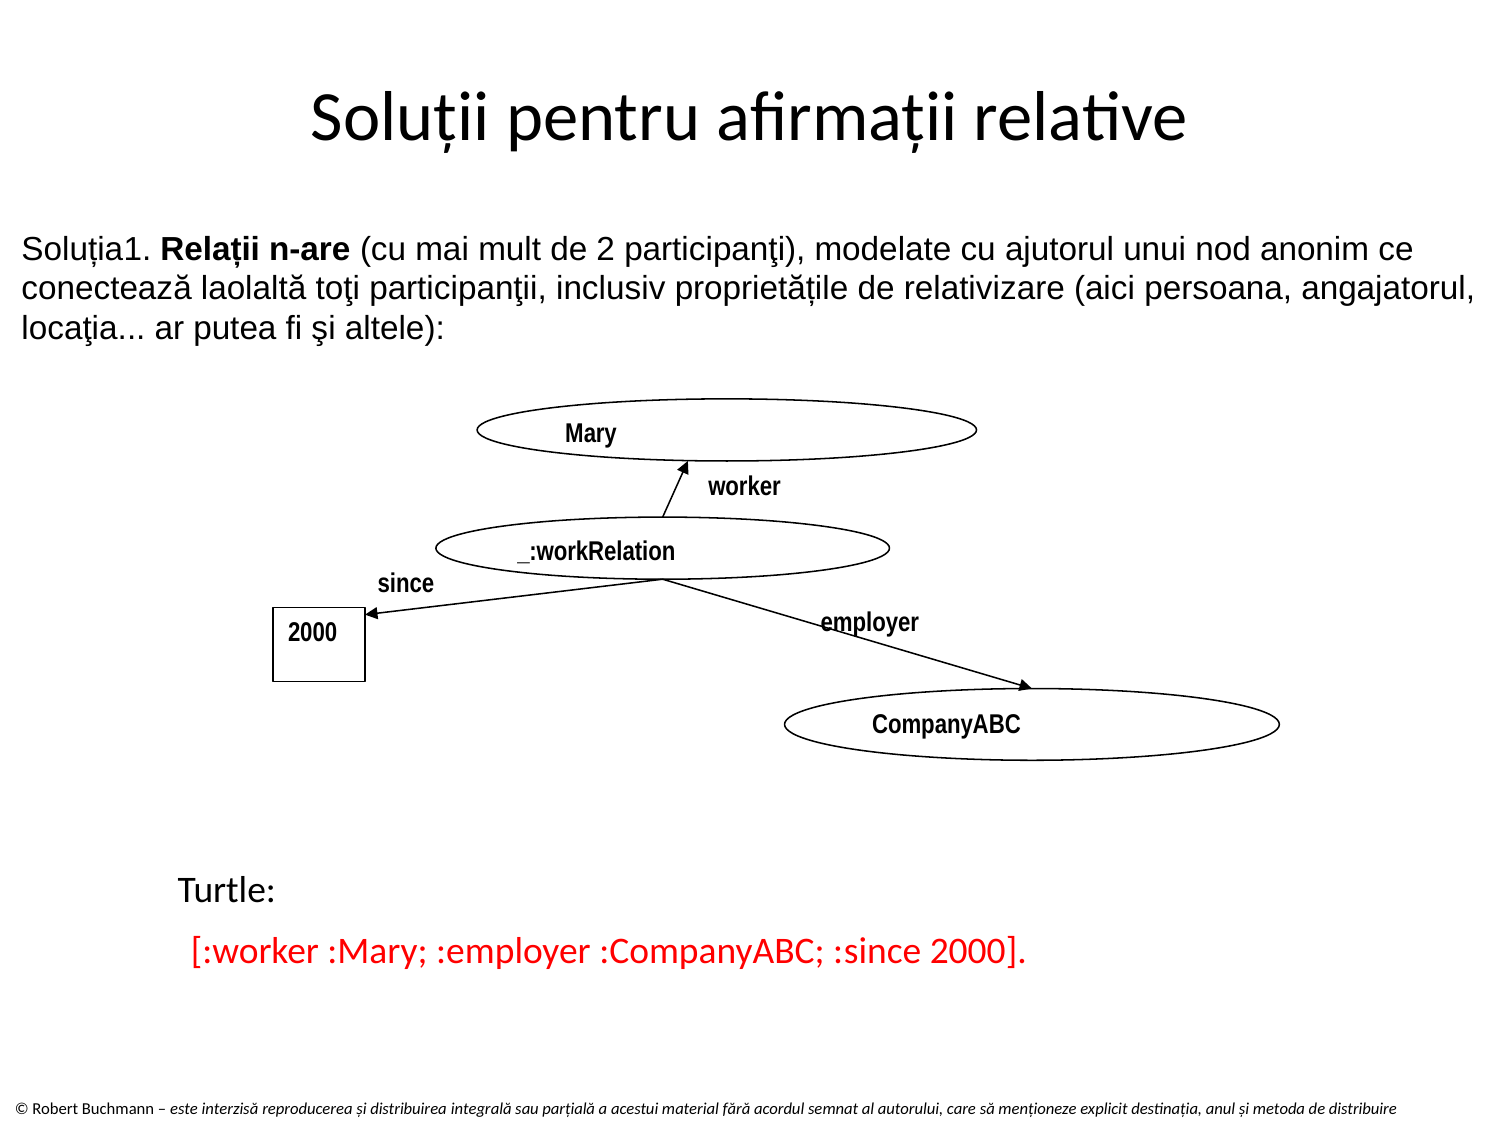

# Soluţii pentru afirmații relative

Soluția1. Relații n-are (cu mai mult de 2 participanţi), modelate cu ajutorul unui nod anonim ce conectează laolaltă toţi participanţii, inclusiv proprietățile de relativizare (aici persoana, angajatorul, locaţia... ar putea fi şi altele):

Mary
worker
_:workRelation
since
employer
CompanyABC

2000
Turtle:
[:worker :Mary; :employer :CompanyABC; :since 2000].